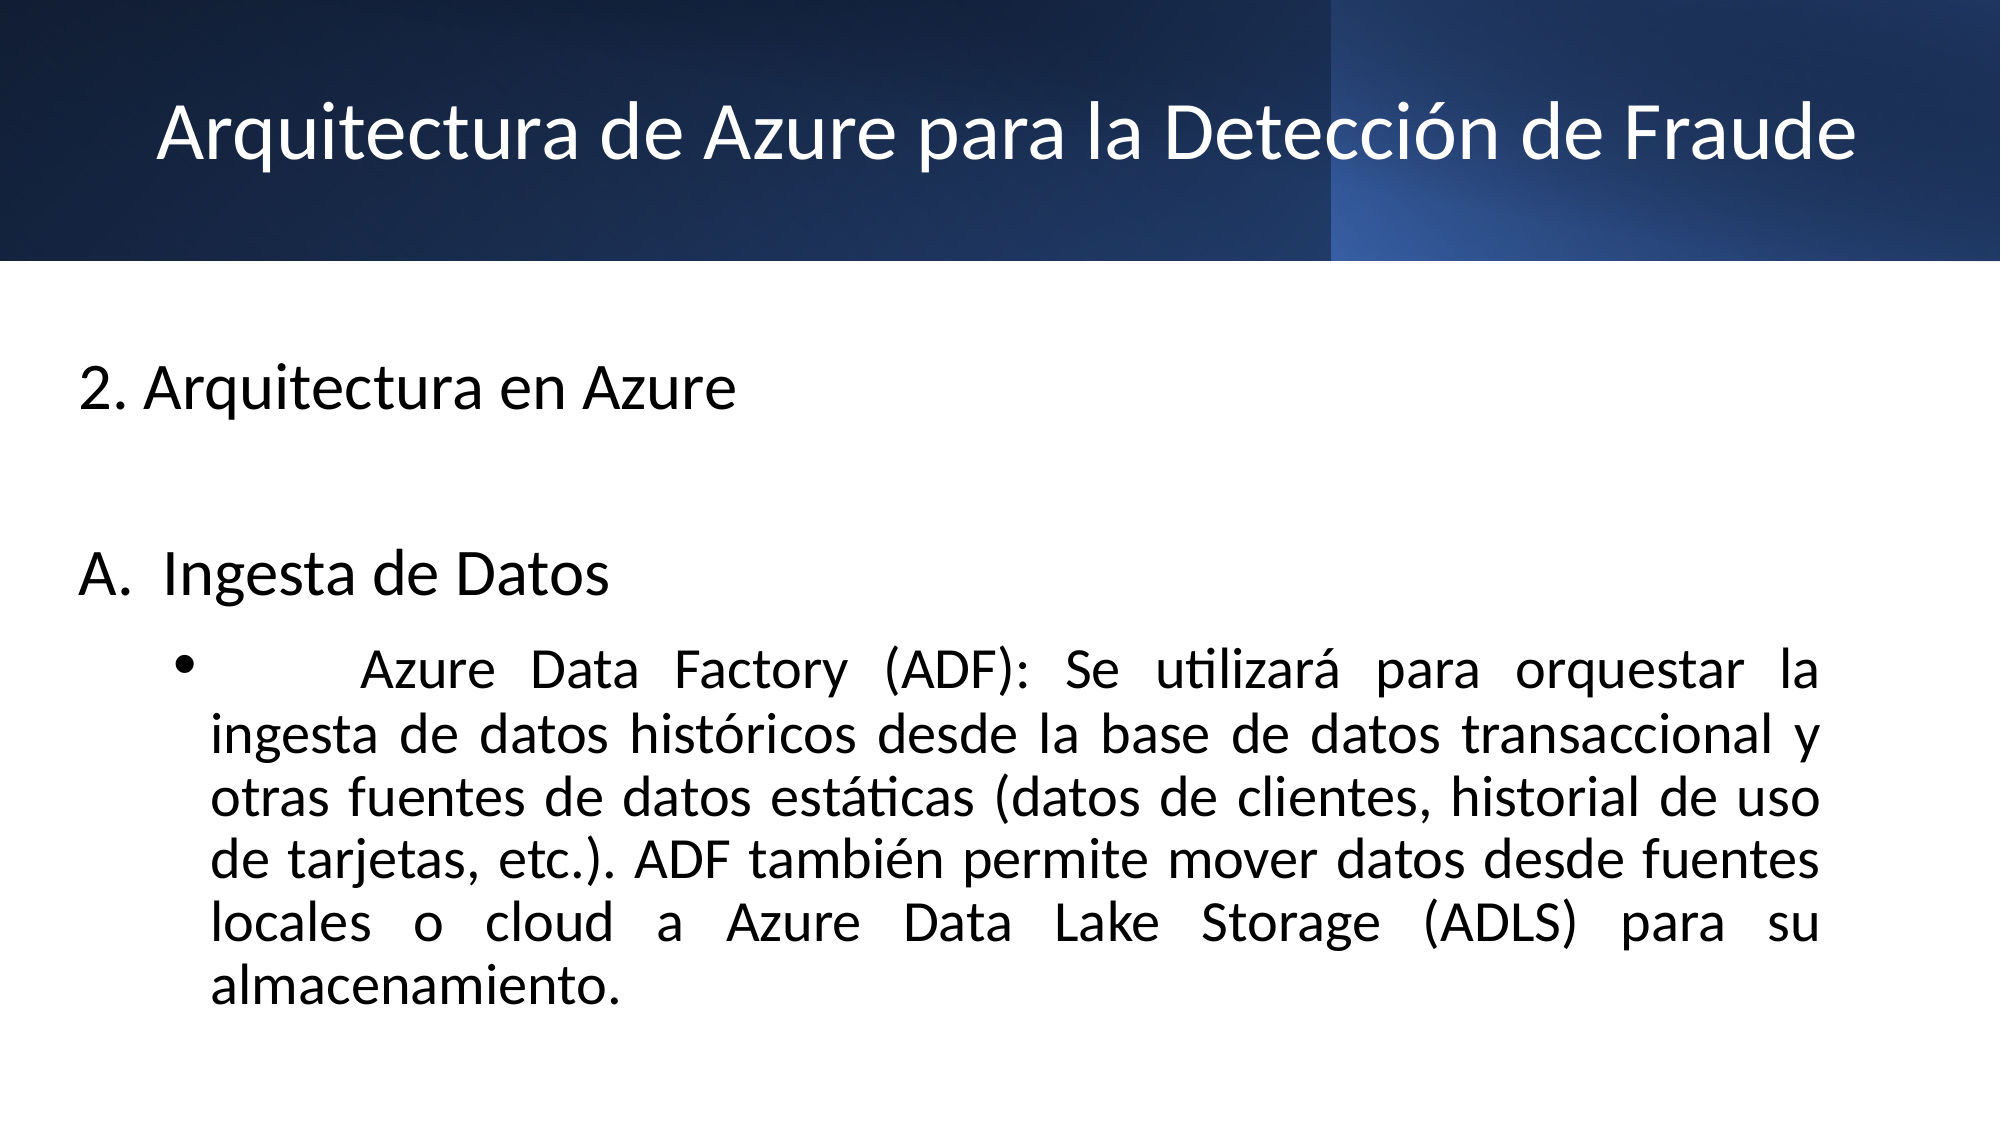

# Arquitectura de Azure para la Detección de Fraude
2. Arquitectura en Azure

Ingesta de Datos
	Azure Data Factory (ADF): Se utilizará para orquestar la ingesta de datos históricos desde la base de datos transaccional y otras fuentes de datos estáticas (datos de clientes, historial de uso de tarjetas, etc.). ADF también permite mover datos desde fuentes locales o cloud a Azure Data Lake Storage (ADLS) para su almacenamiento.